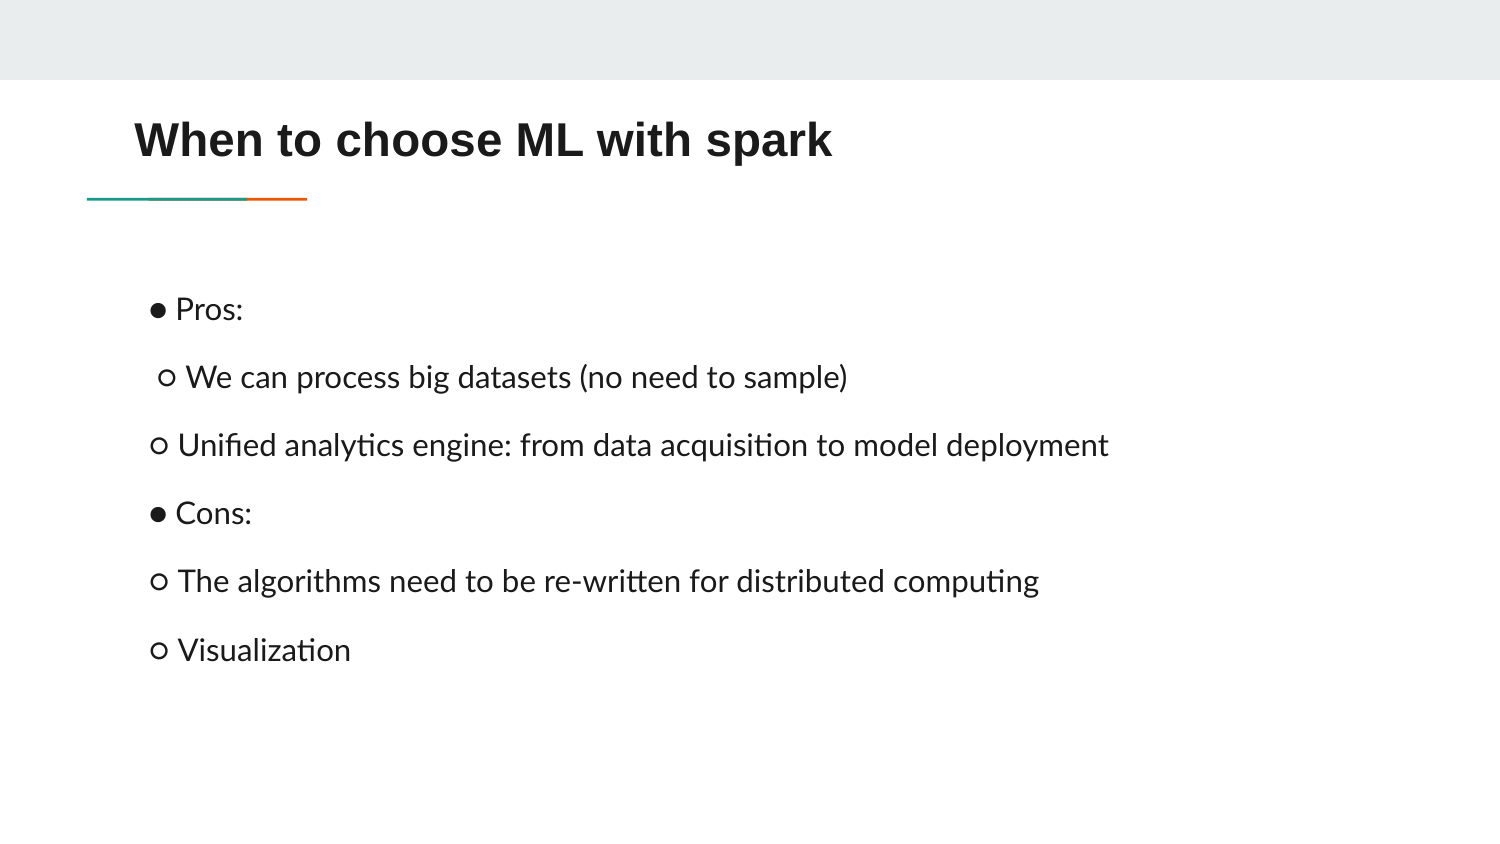

# When to choose ML with spark
● Pros:
 ○ We can process big datasets (no need to sample)
○ Unified analytics engine: from data acquisition to model deployment
● Cons:
○ The algorithms need to be re-written for distributed computing
○ Visualization